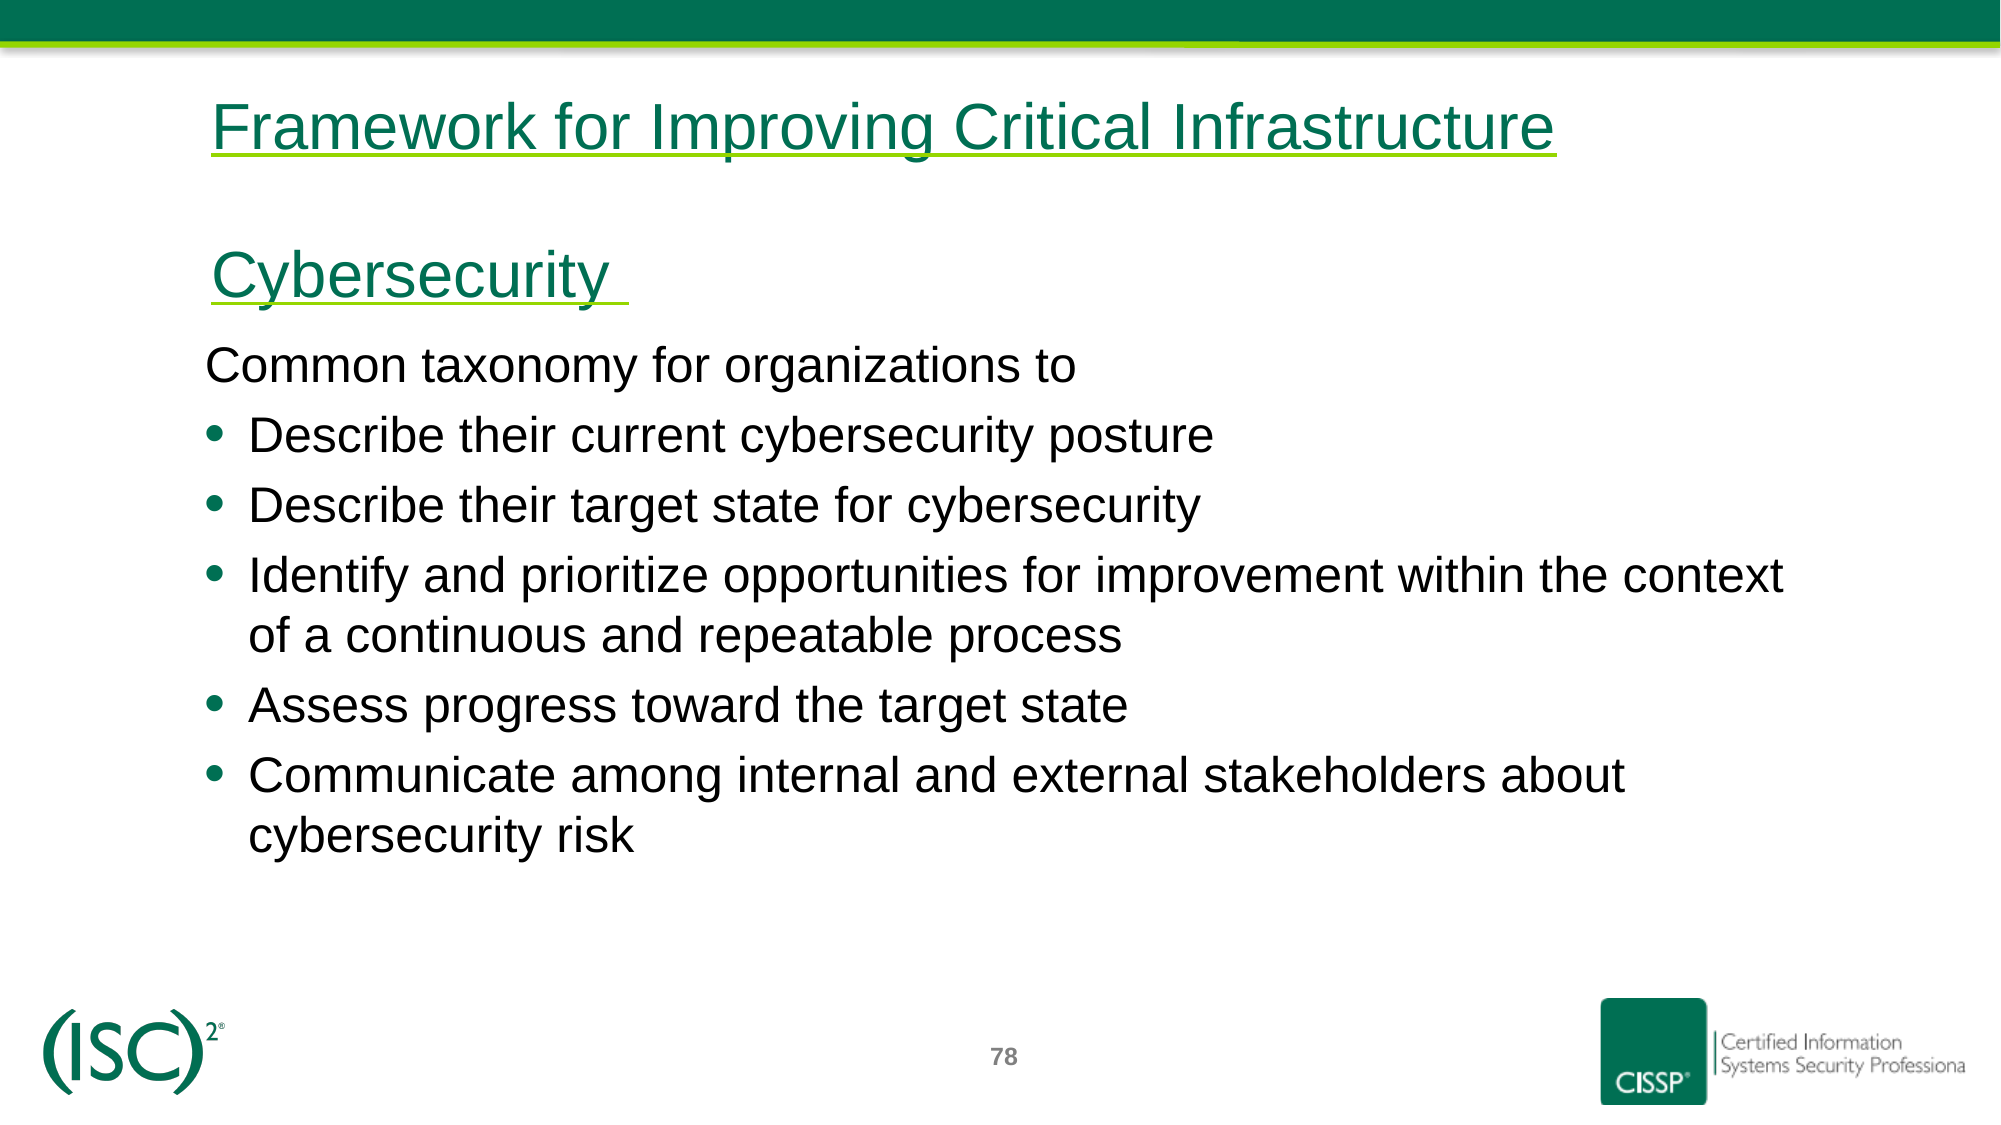

# Framework for Improving Critical Infrastructure Cybersecurity
Common taxonomy for organizations to
Describe their current cybersecurity posture
Describe their target state for cybersecurity
Identify and prioritize opportunities for improvement within the context of a continuous and repeatable process
Assess progress toward the target state
Communicate among internal and external stakeholders about cybersecurity risk